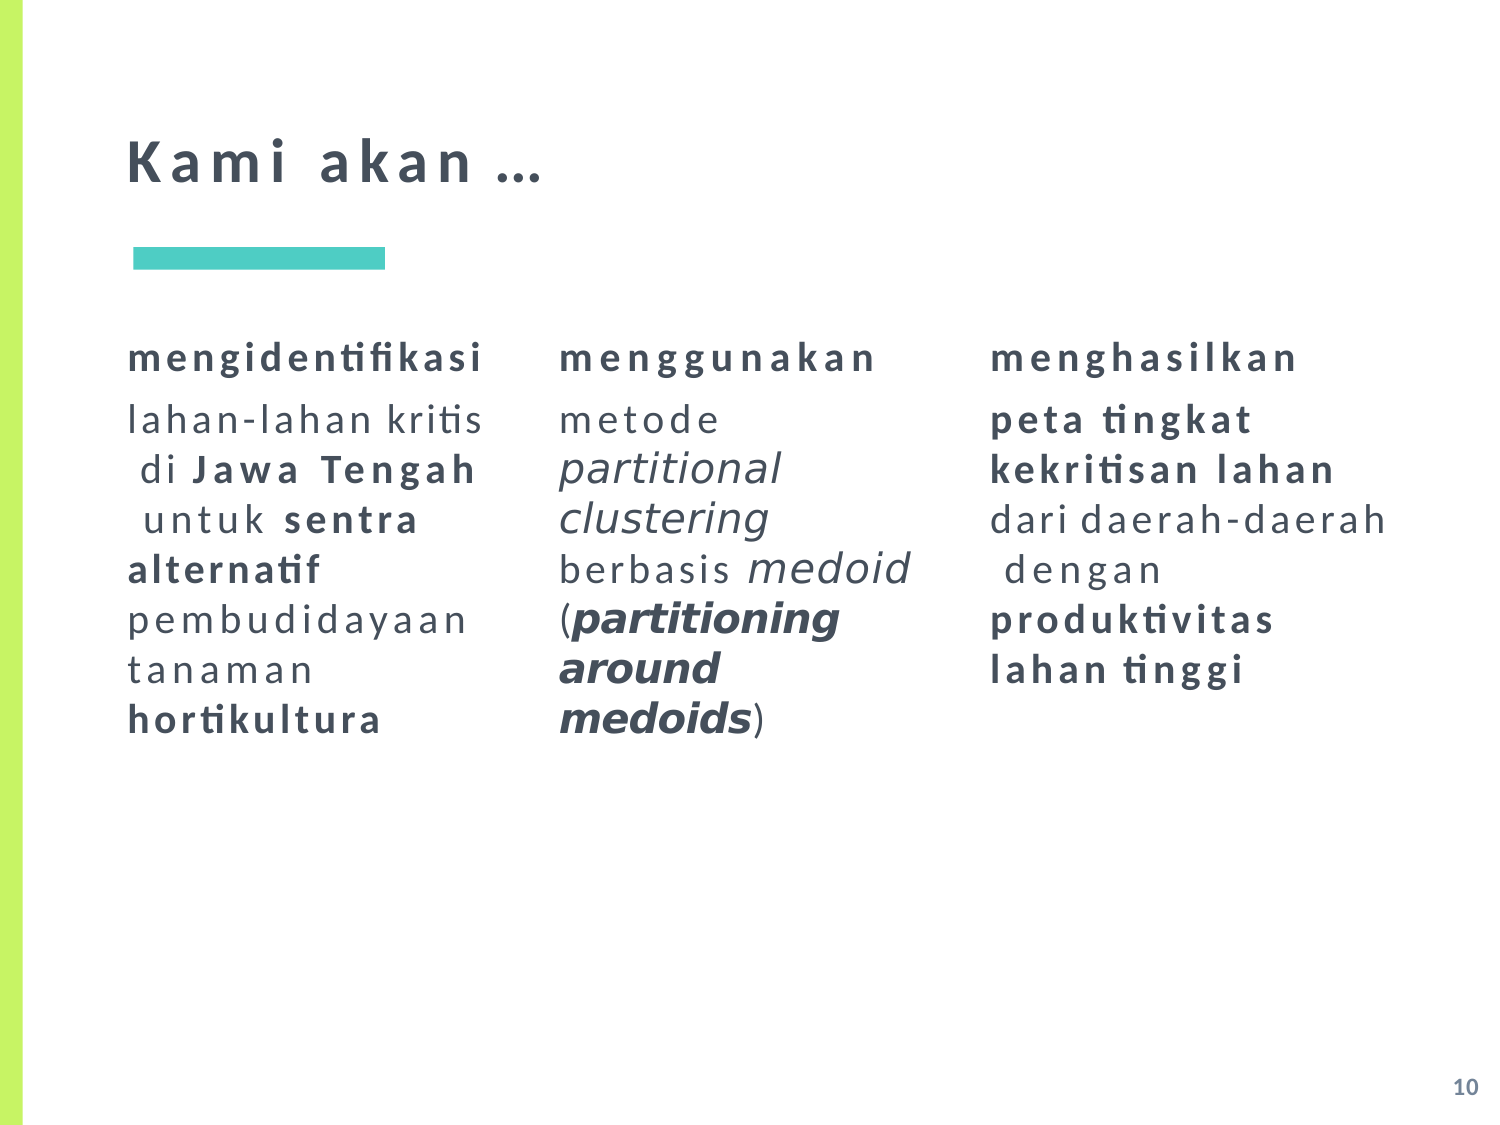

# Kami akan ...

mengidentifikasi
lahan-lahan kritis  di Jawa Tengah  untuk sentra  alternatif  pembudidayaan  tanaman  hortikultura
menggunakan
metode  partitional  clustering  berbasis medoid  (partitioning  around medoids)
menghasilkan
peta tingkat  kekritisan lahan  dari daerah-daerah  dengan  produktivitas  lahan tinggi
10